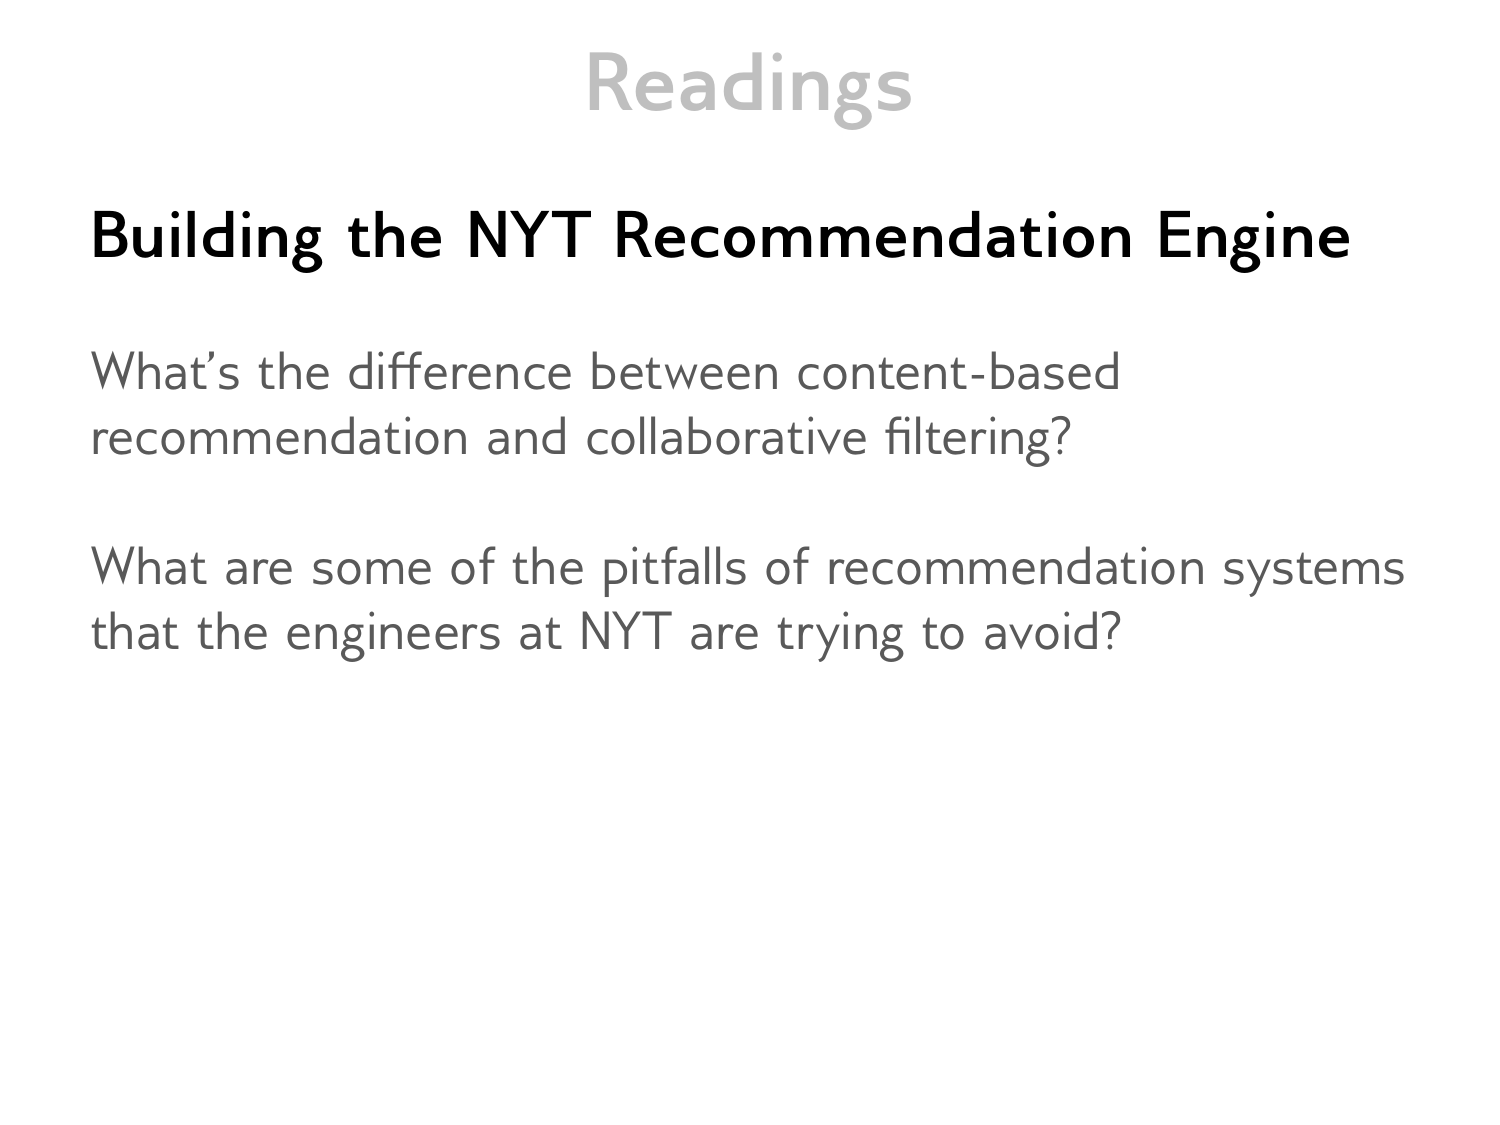

# Readings
Building the NYT Recommendation Engine

What’s the difference between content-based recommendation and collaborative filtering?

What are some of the pitfalls of recommendation systems that the engineers at NYT are trying to avoid?